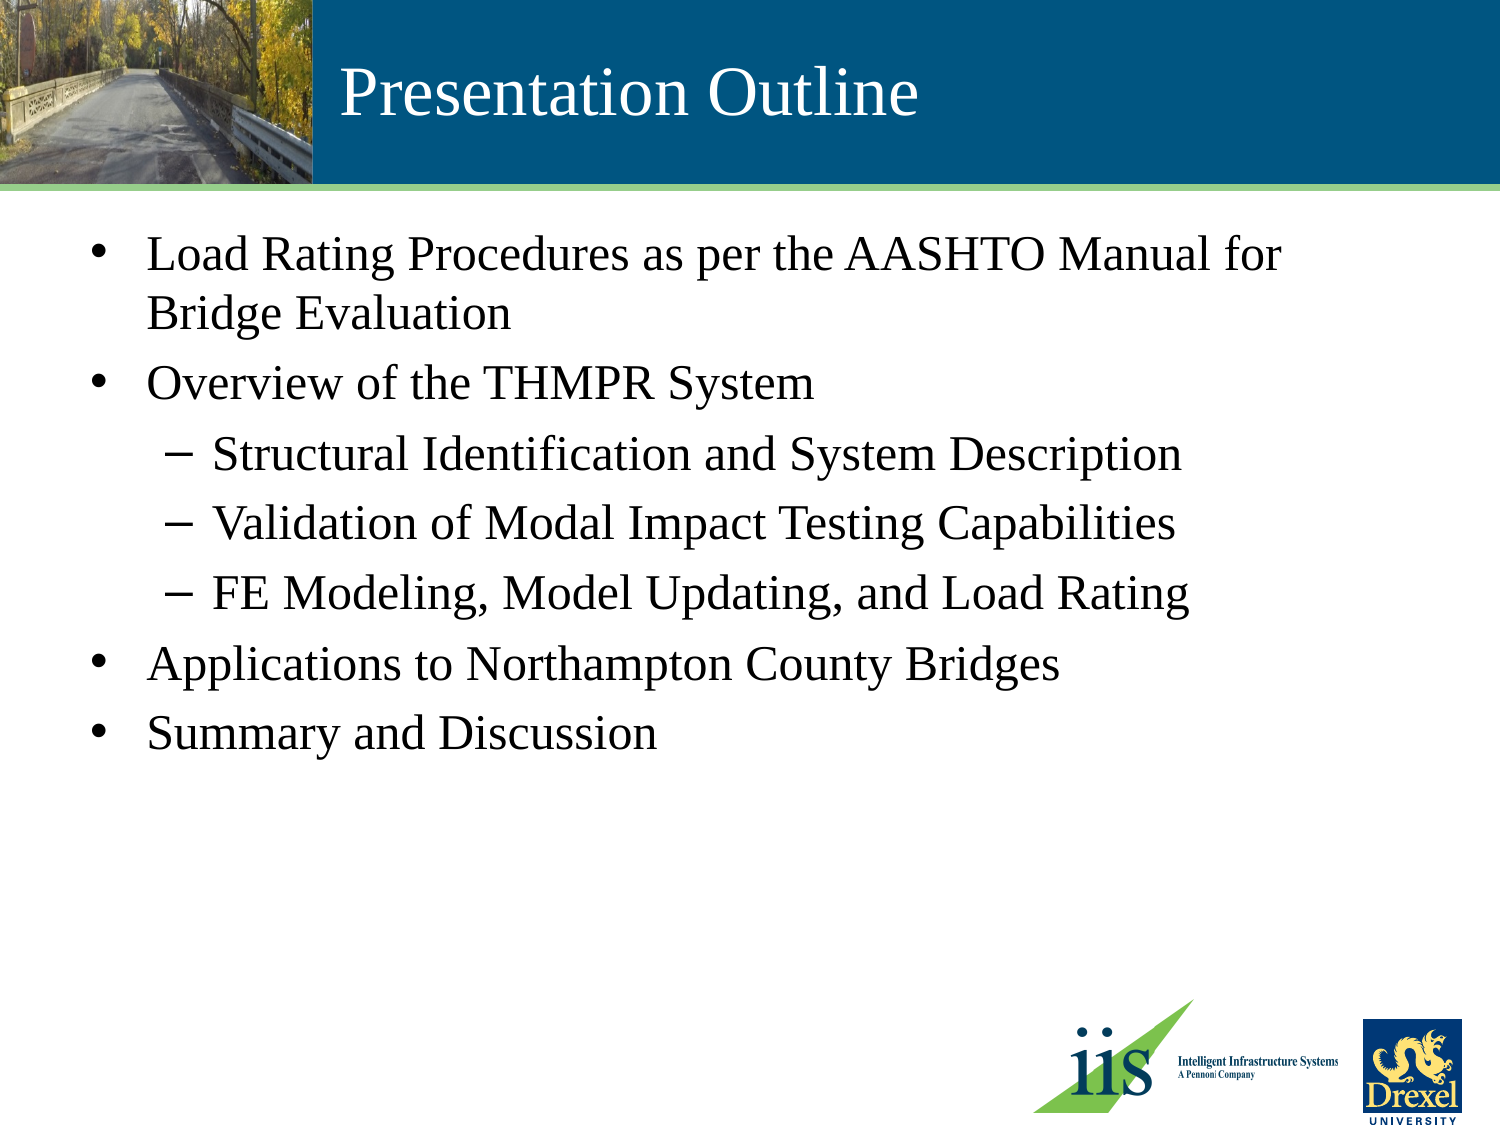

# Presentation Outline
Load Rating Procedures as per the AASHTO Manual for Bridge Evaluation
Overview of the THMPR System
Structural Identification and System Description
Validation of Modal Impact Testing Capabilities
FE Modeling, Model Updating, and Load Rating
Applications to Northampton County Bridges
Summary and Discussion